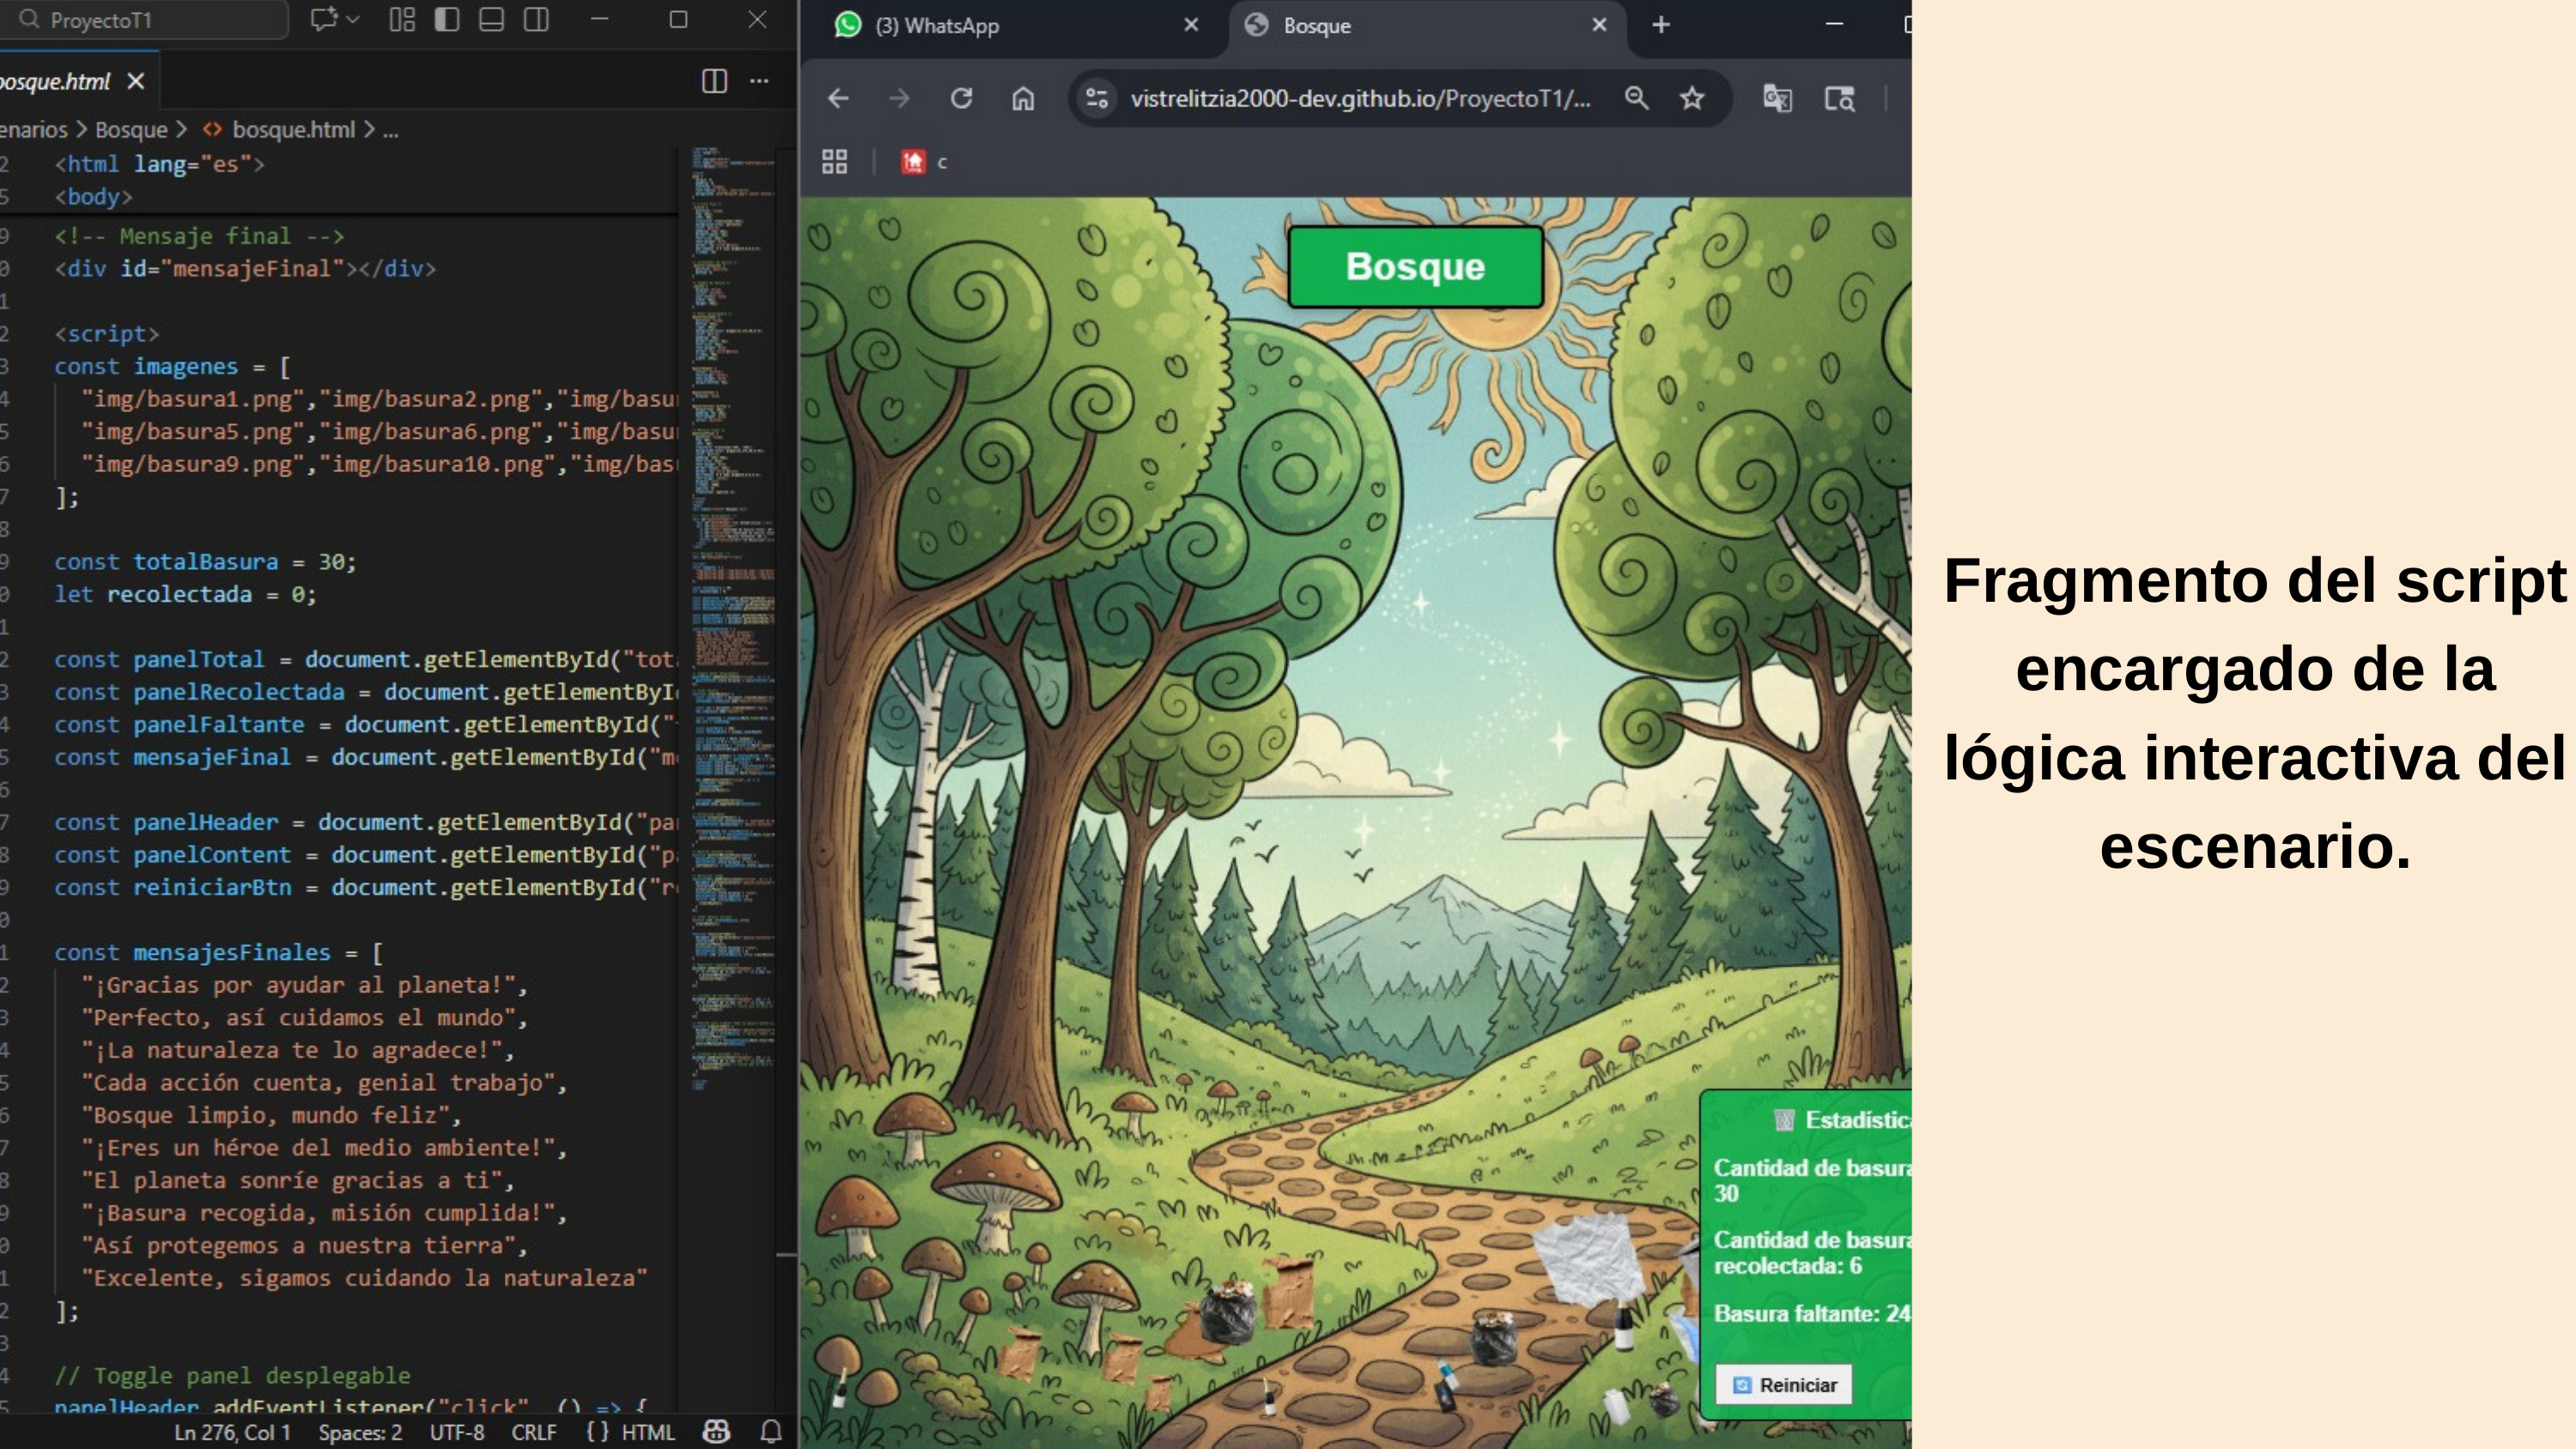

Fragmento del script encargado de la lógica interactiva del escenario.